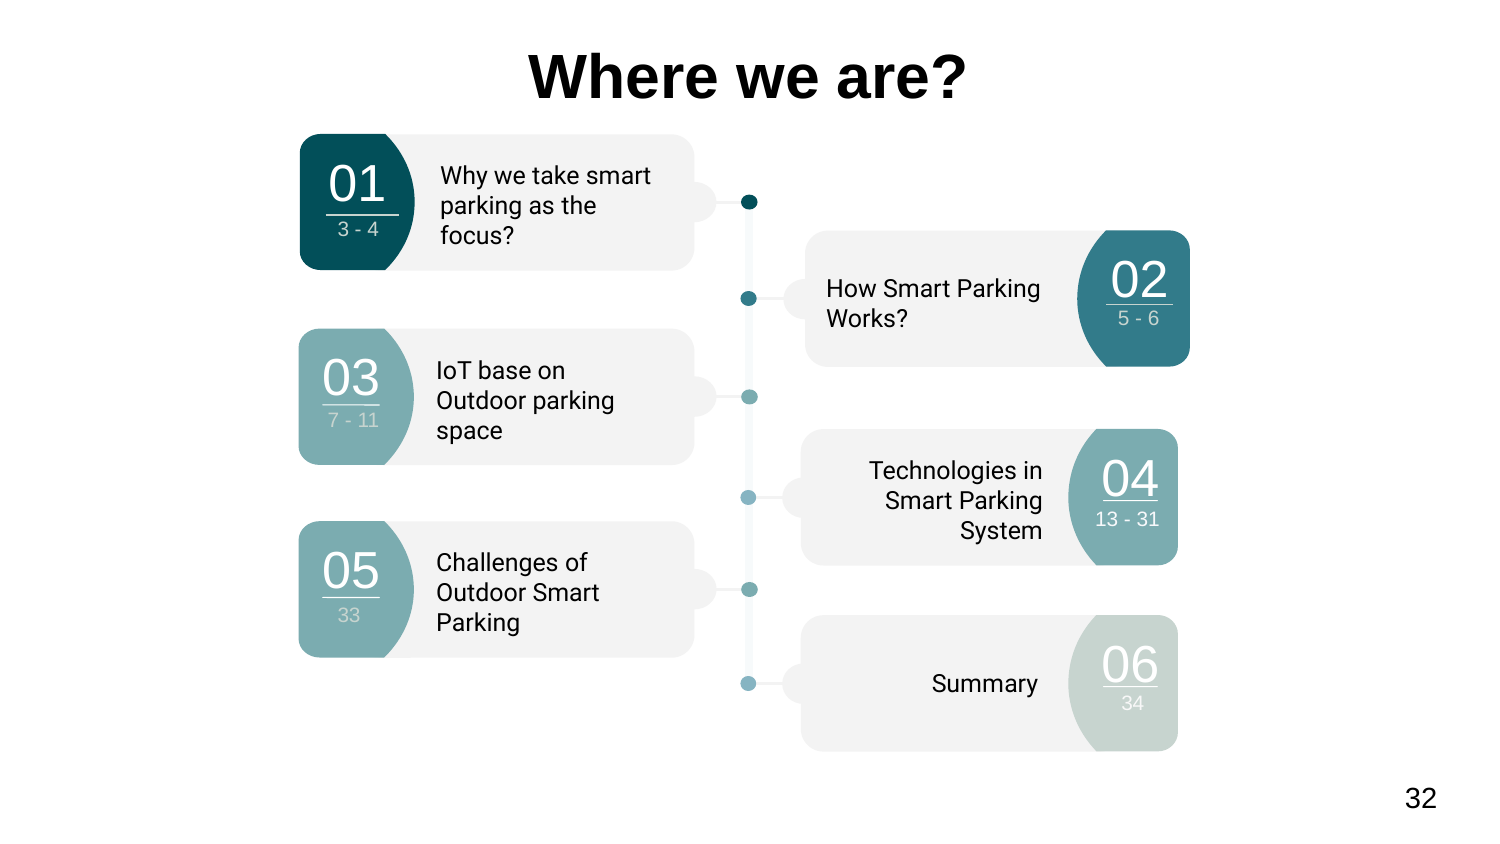

# Where we are?

01
Why we take smart parking as the focus?

3 - 4

02

How Smart Parking Works?
5 - 6

03

IoT base on
Outdoor parking space

7 - 11
04

Technologies in Smart Parking System

9 - 26
13 - 31

05

Challenges of
Outdoor Smart Parking

33
06

Summary

34
32